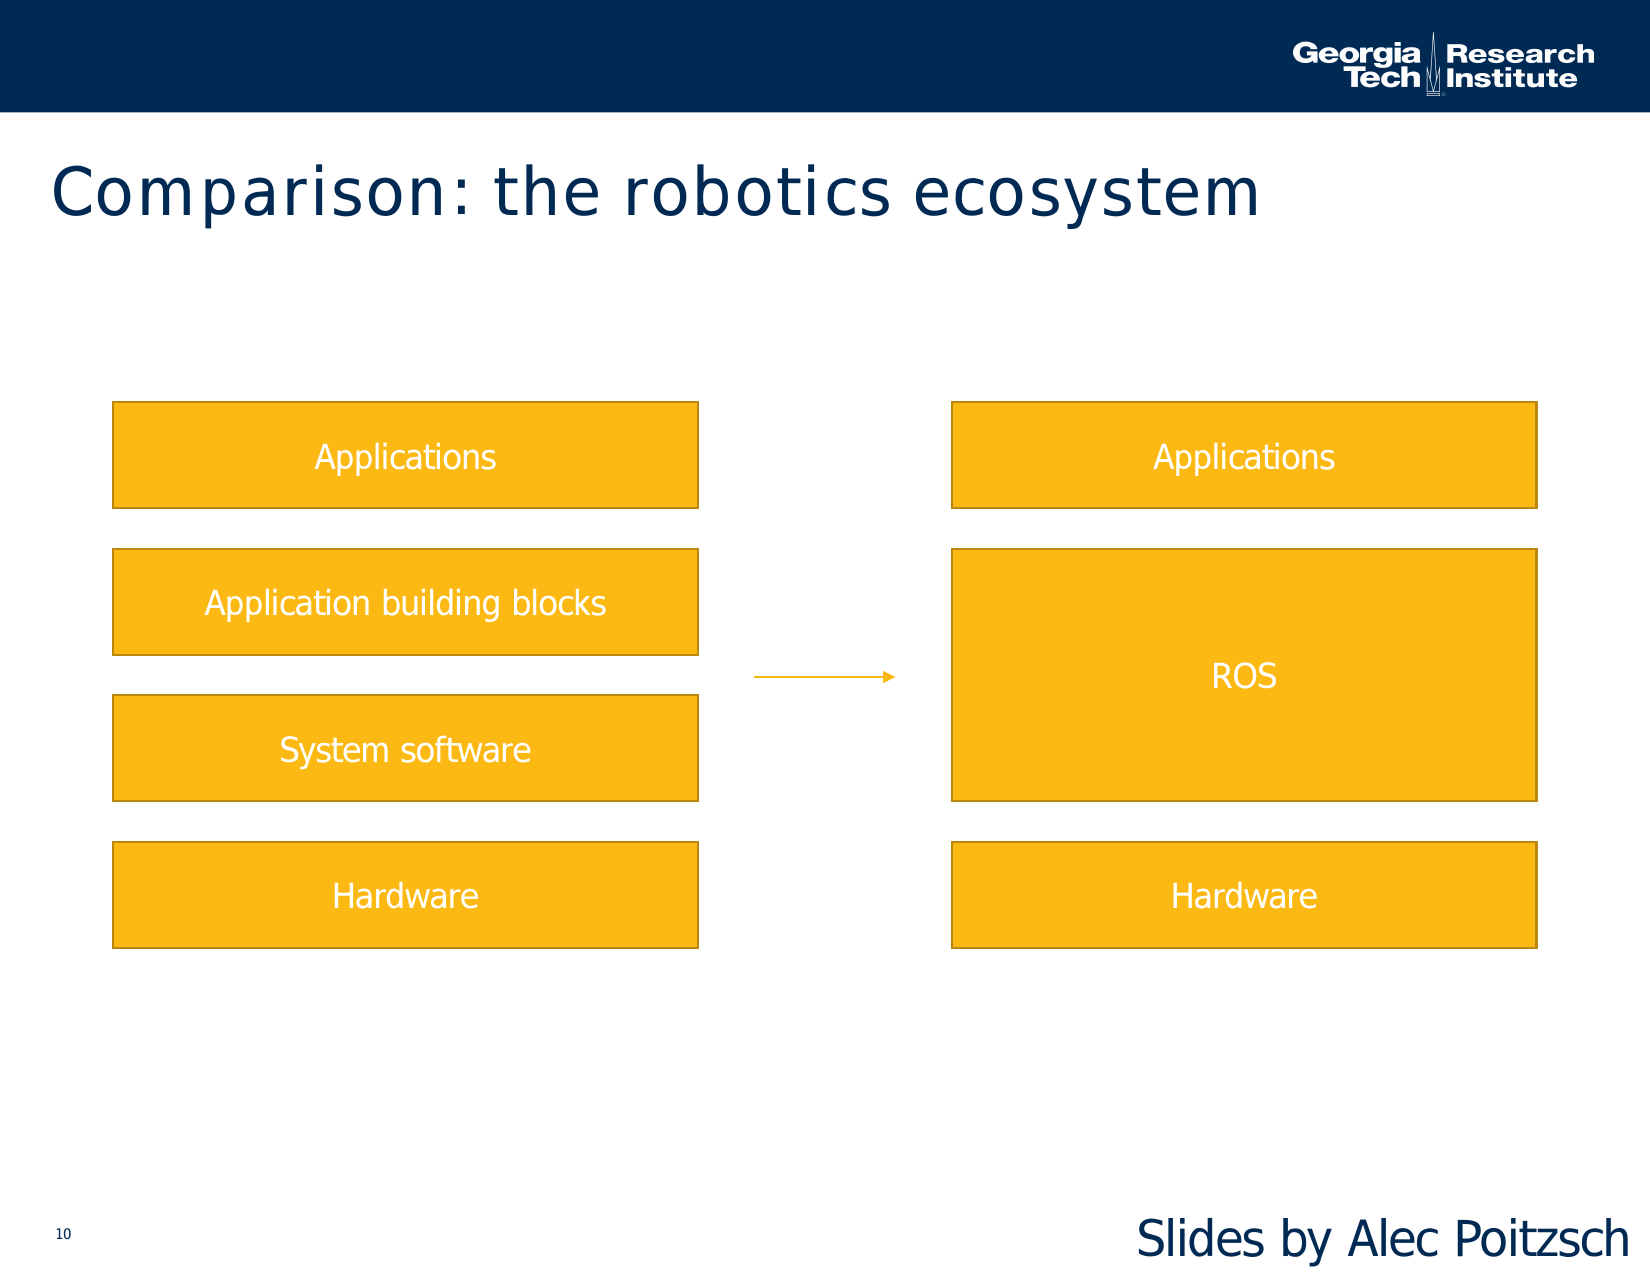

# Comparison: the robotics ecosystem
Applications
Applications
Application building blocks
ROS
System software
Hardware
Hardware
Slides by Alec Poitzsch